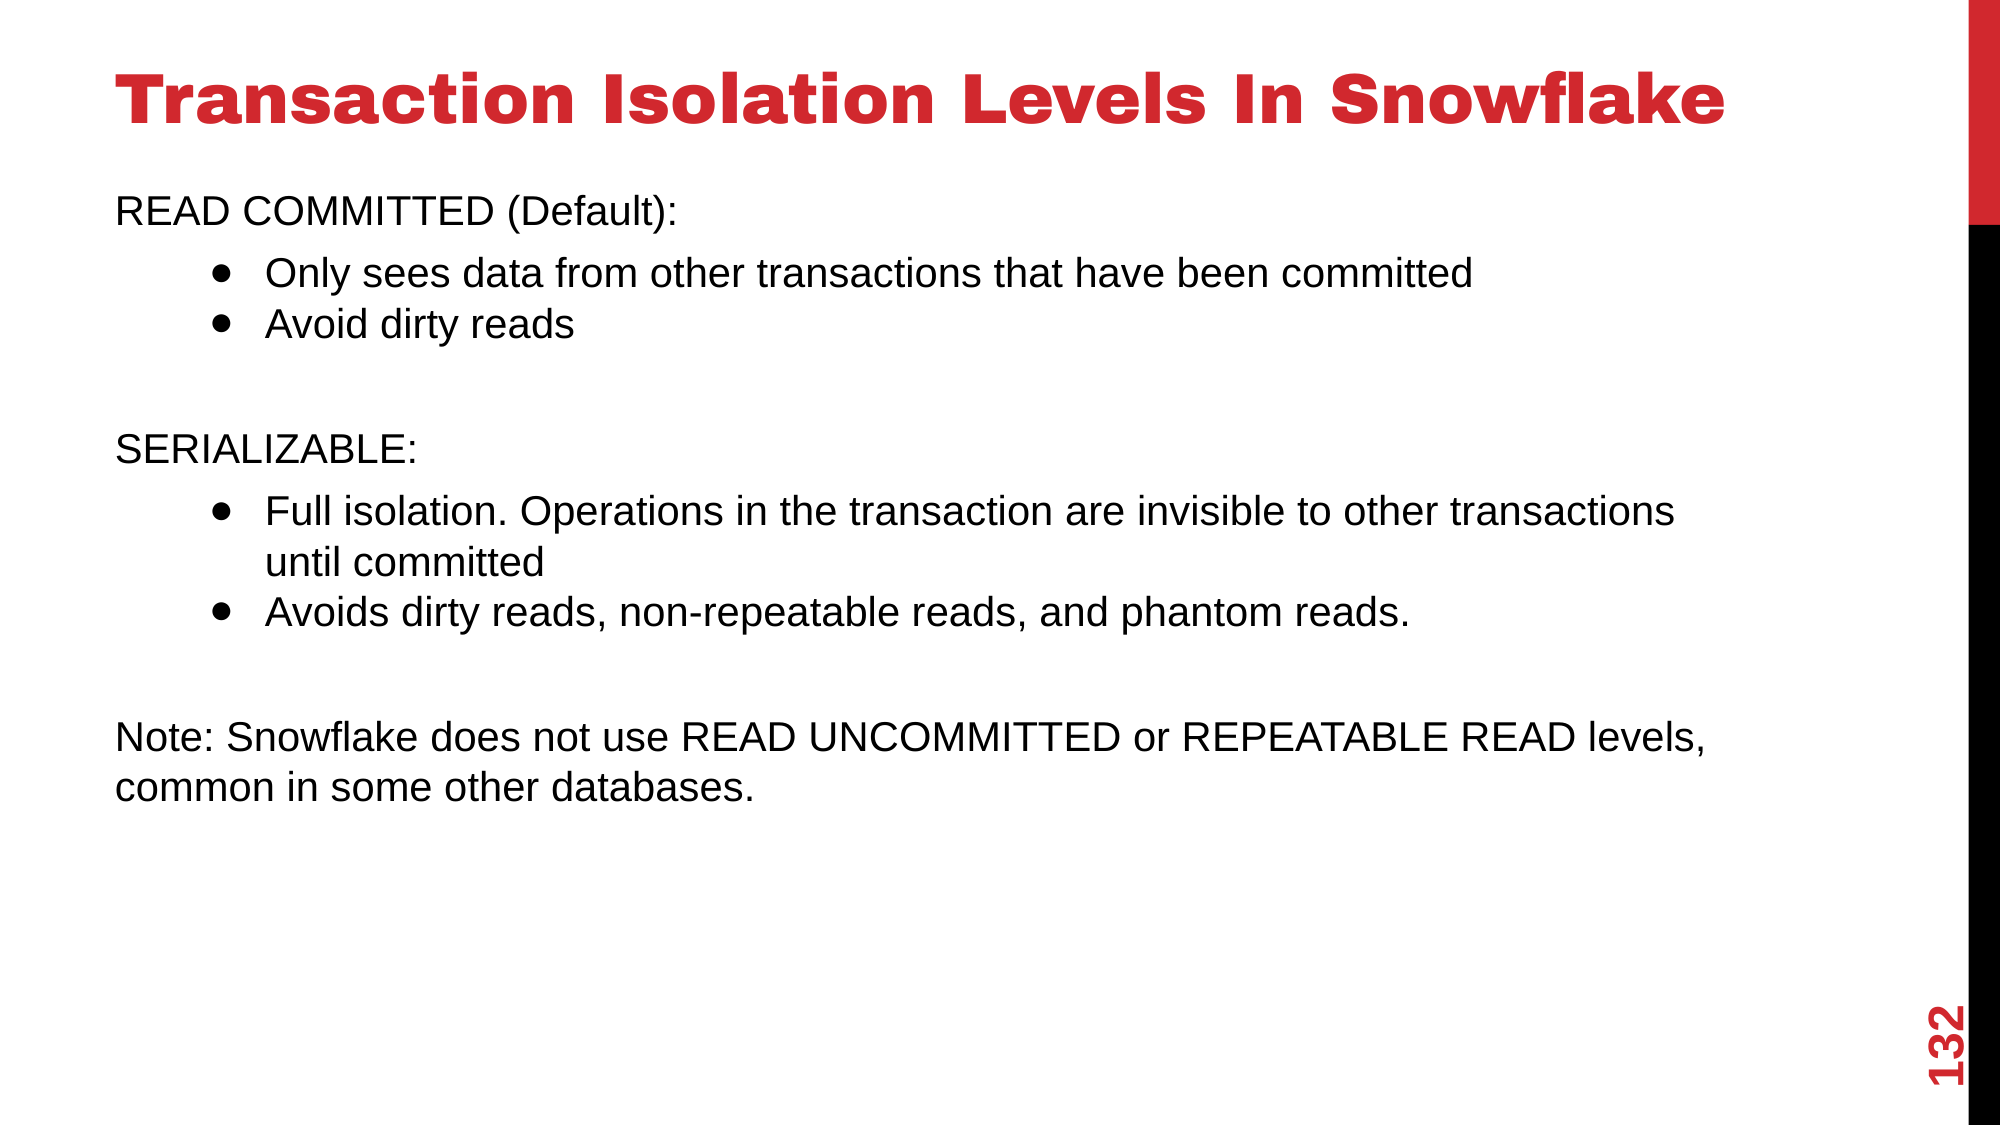

# Transaction Isolation Levels In Snowflake
READ COMMITTED (Default):
Only sees data from other transactions that have been committed
Avoid dirty reads

SERIALIZABLE:
Full isolation. Operations in the transaction are invisible to other transactions until committed
Avoids dirty reads, non-repeatable reads, and phantom reads.

Note: Snowflake does not use READ UNCOMMITTED or REPEATABLE READ levels, common in some other databases.

132